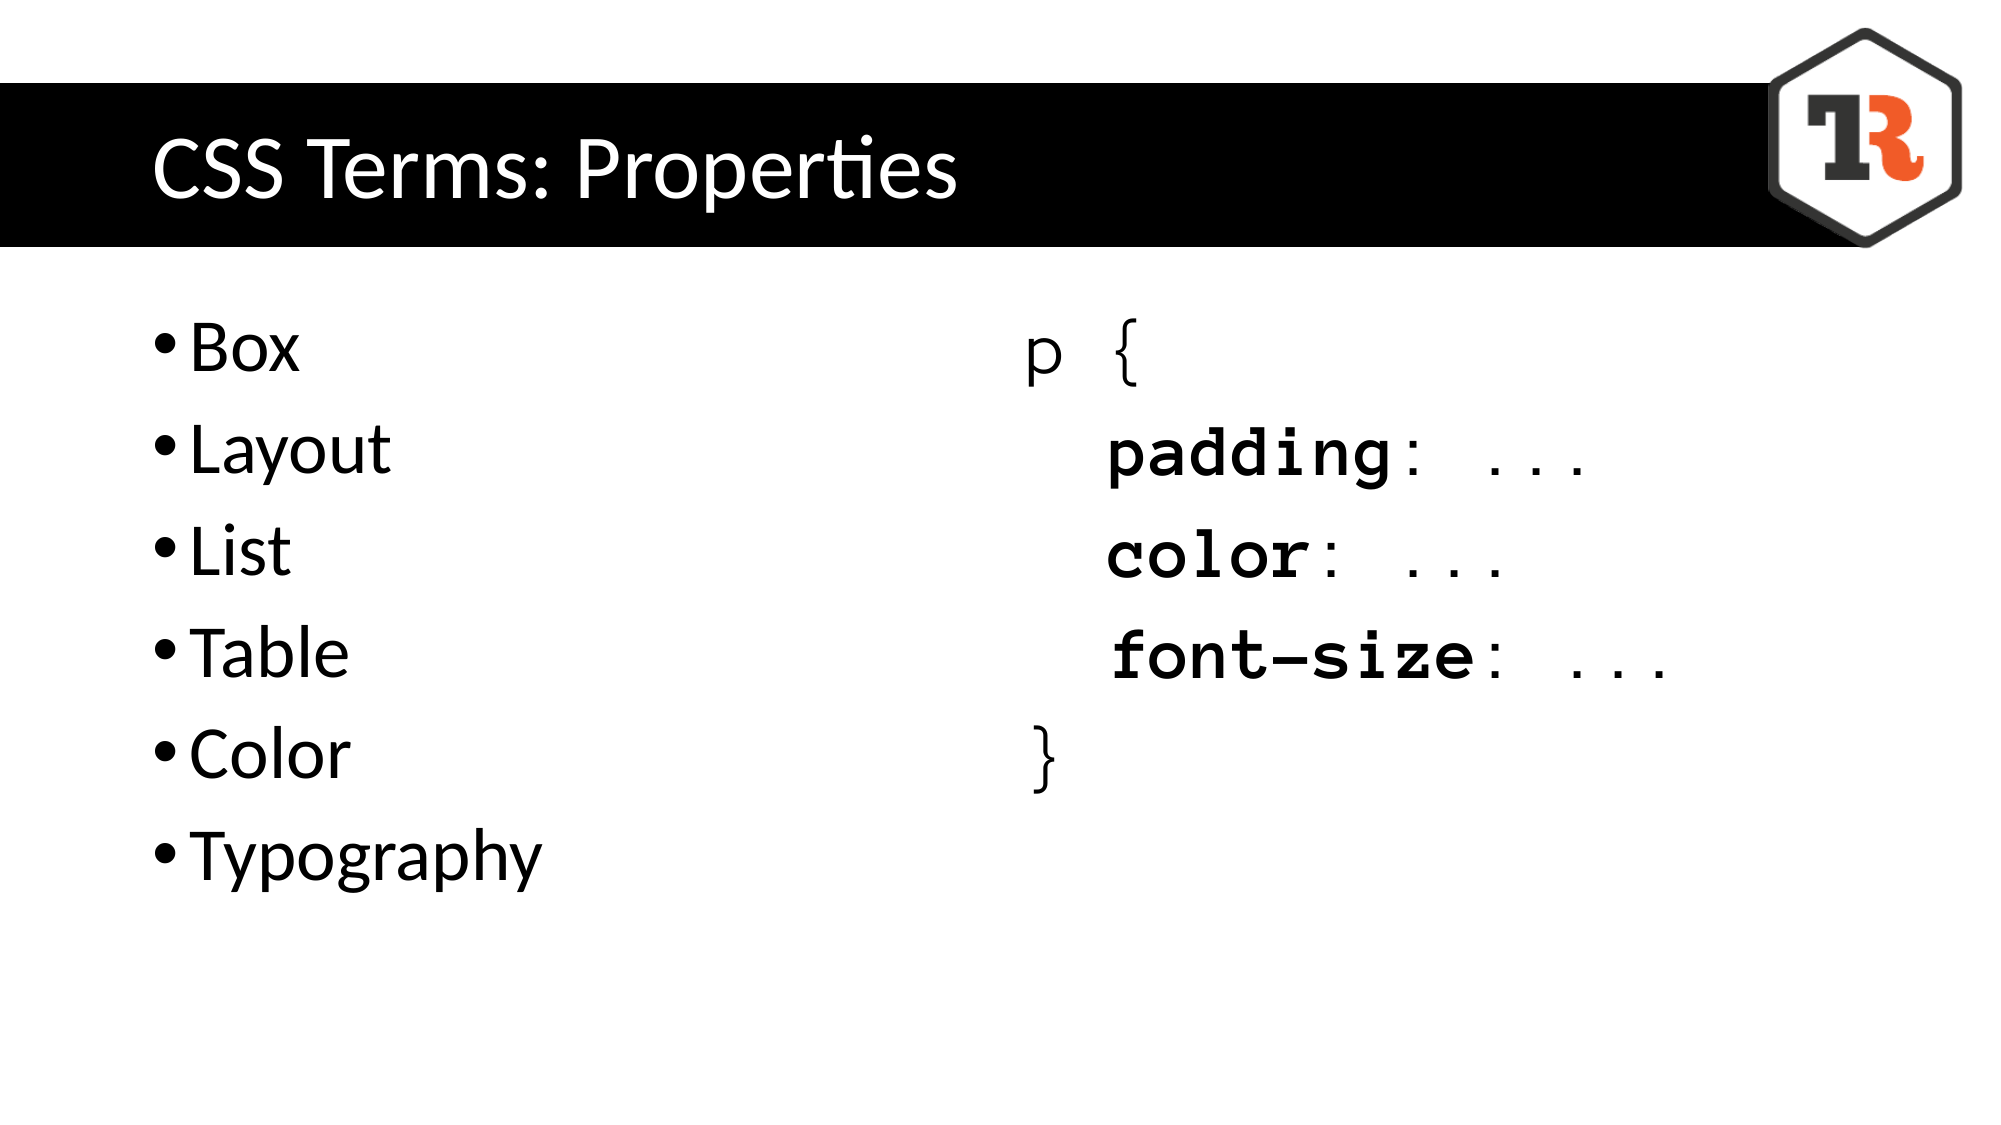

# CSS Terms: Properties
Box
Layout
List
Table
Color
Typography

p {
  padding: ...
  color: ...
  font-size: ...
}